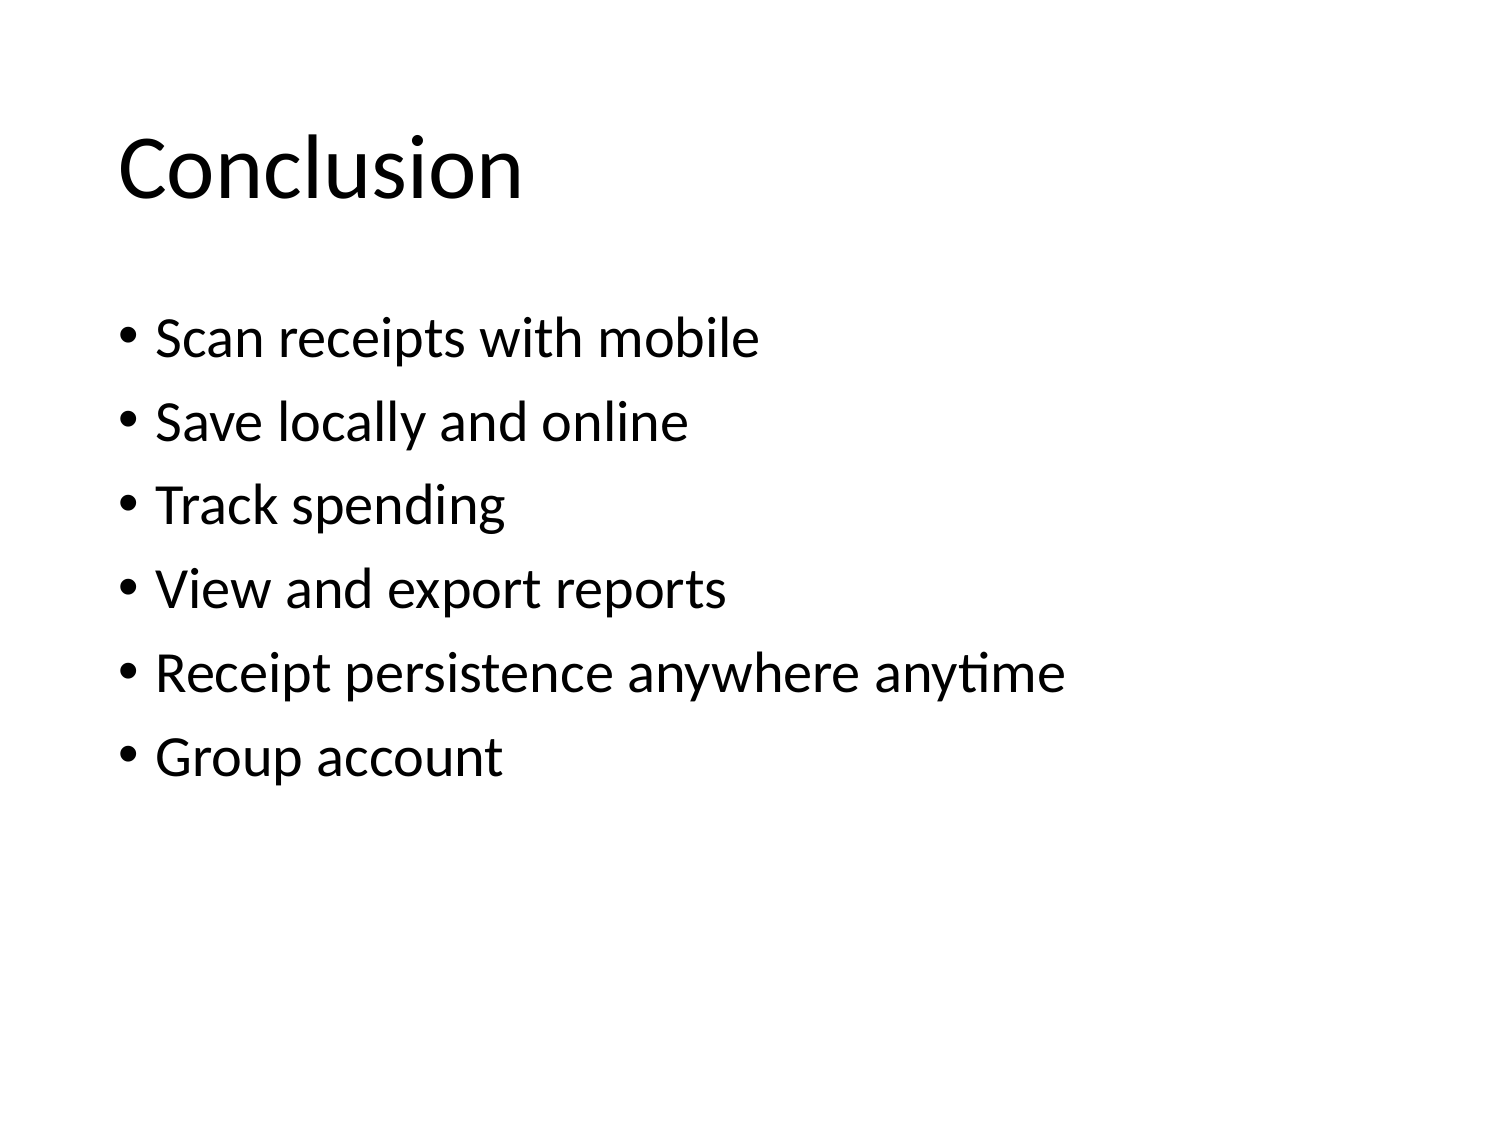

# Conclusion
Scan receipts with mobile
Save locally and online
Track spending
View and export reports
Receipt persistence anywhere anytime
Group account